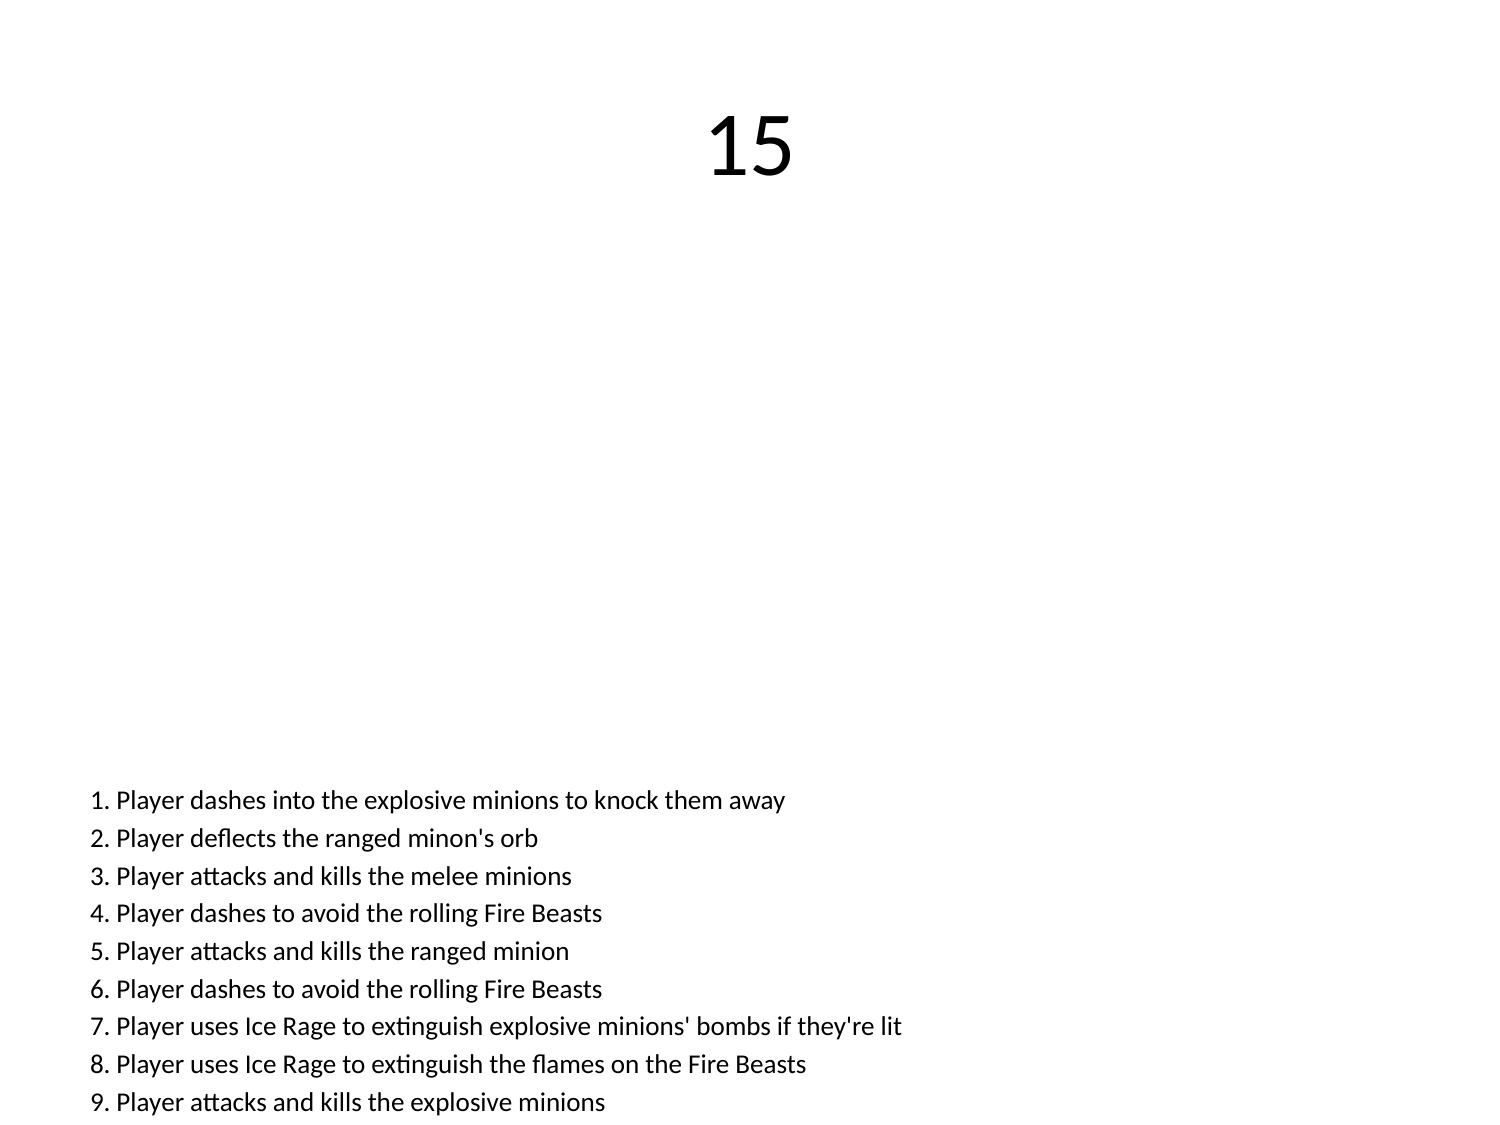

# 15
1. Player dashes into the explosive minions to knock them away
2. Player deflects the ranged minon's orb
3. Player attacks and kills the melee minions
4. Player dashes to avoid the rolling Fire Beasts
5. Player attacks and kills the ranged minion
6. Player dashes to avoid the rolling Fire Beasts
7. Player uses Ice Rage to extinguish explosive minions' bombs if they're lit
8. Player uses Ice Rage to extinguish the flames on the Fire Beasts
9. Player attacks and kills the explosive minions